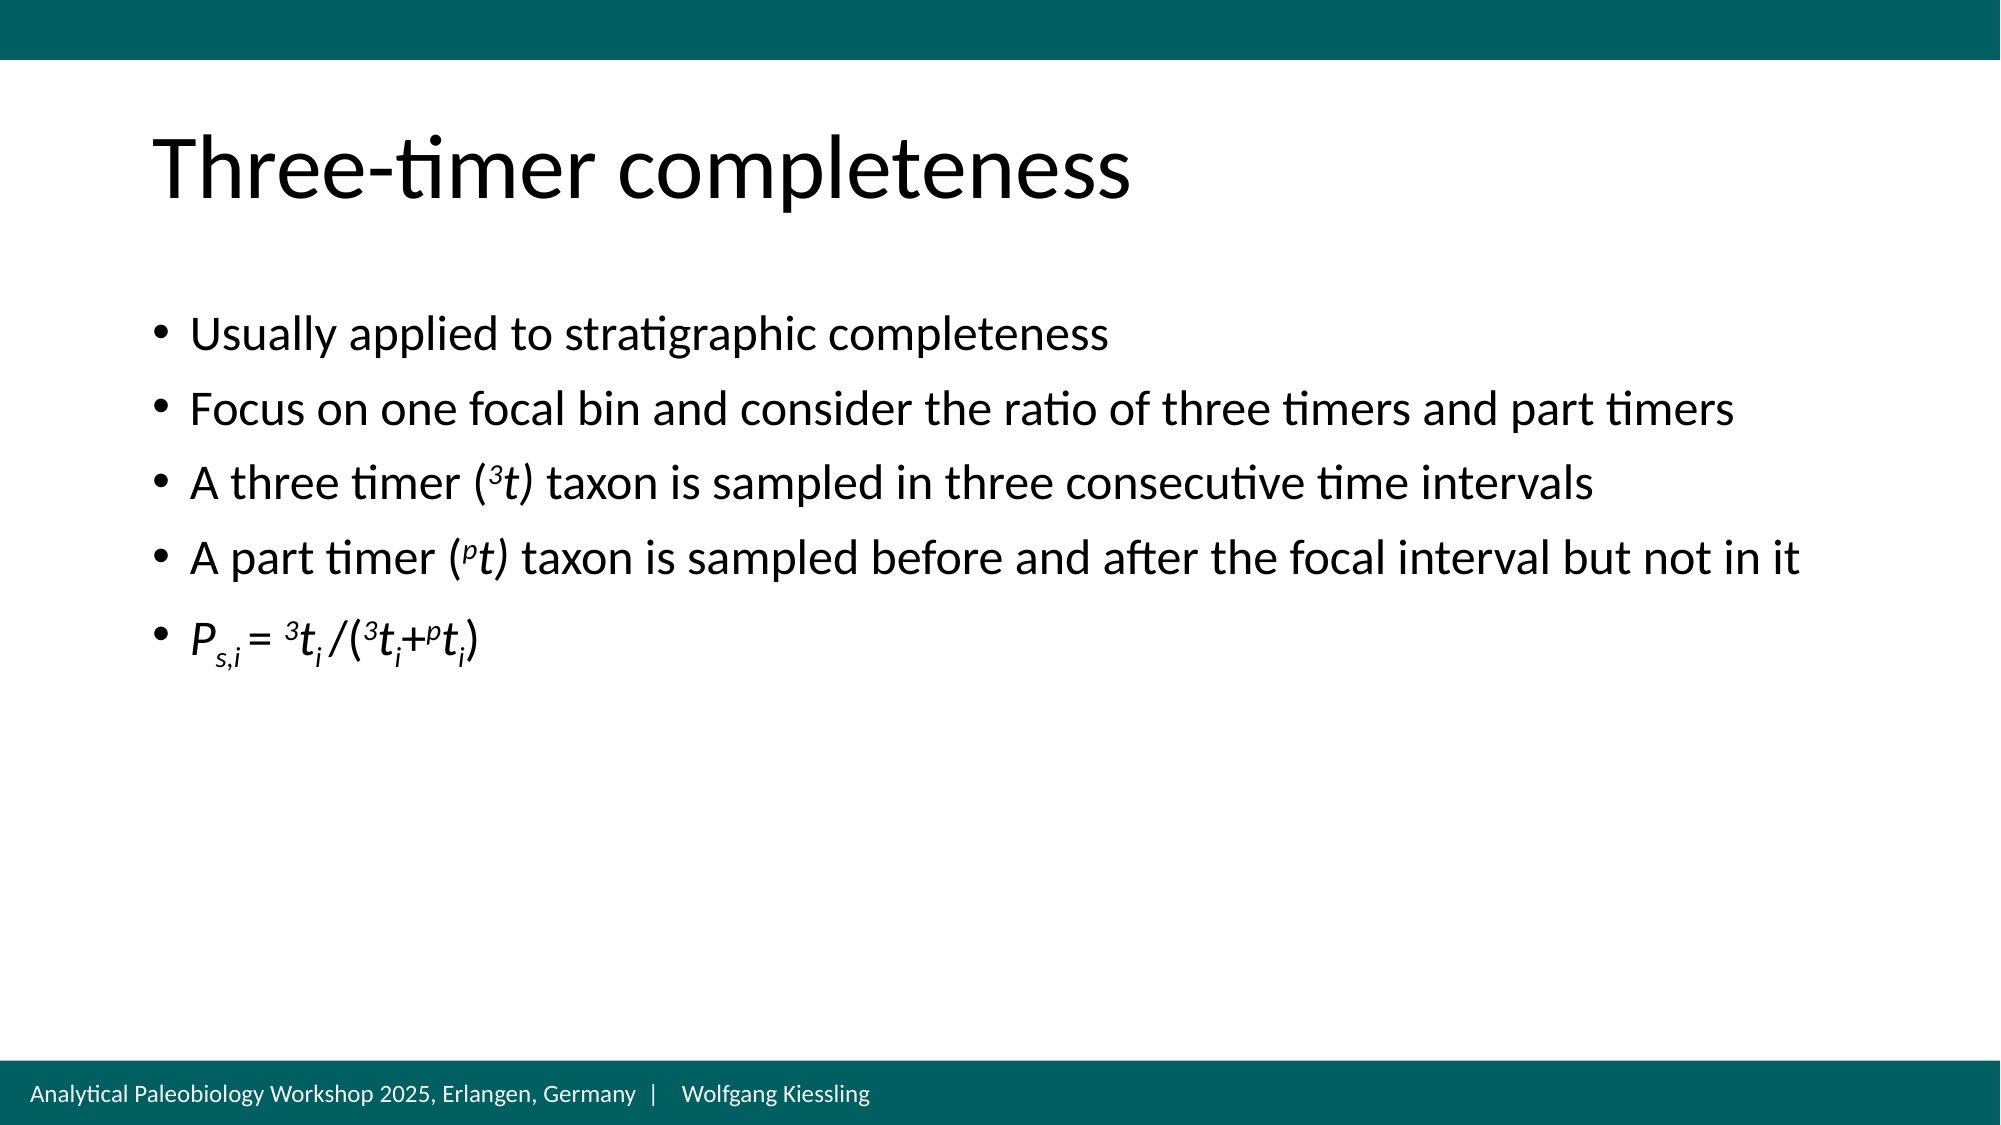

# Three-timer completeness
Usually applied to stratigraphic completeness
Focus on one focal bin and consider the ratio of three timers and part timers
A three timer (3t) taxon is sampled in three consecutive time intervals
A part timer (pt) taxon is sampled before and after the focal interval but not in it
Ps,i = 3ti /(3ti+pti)